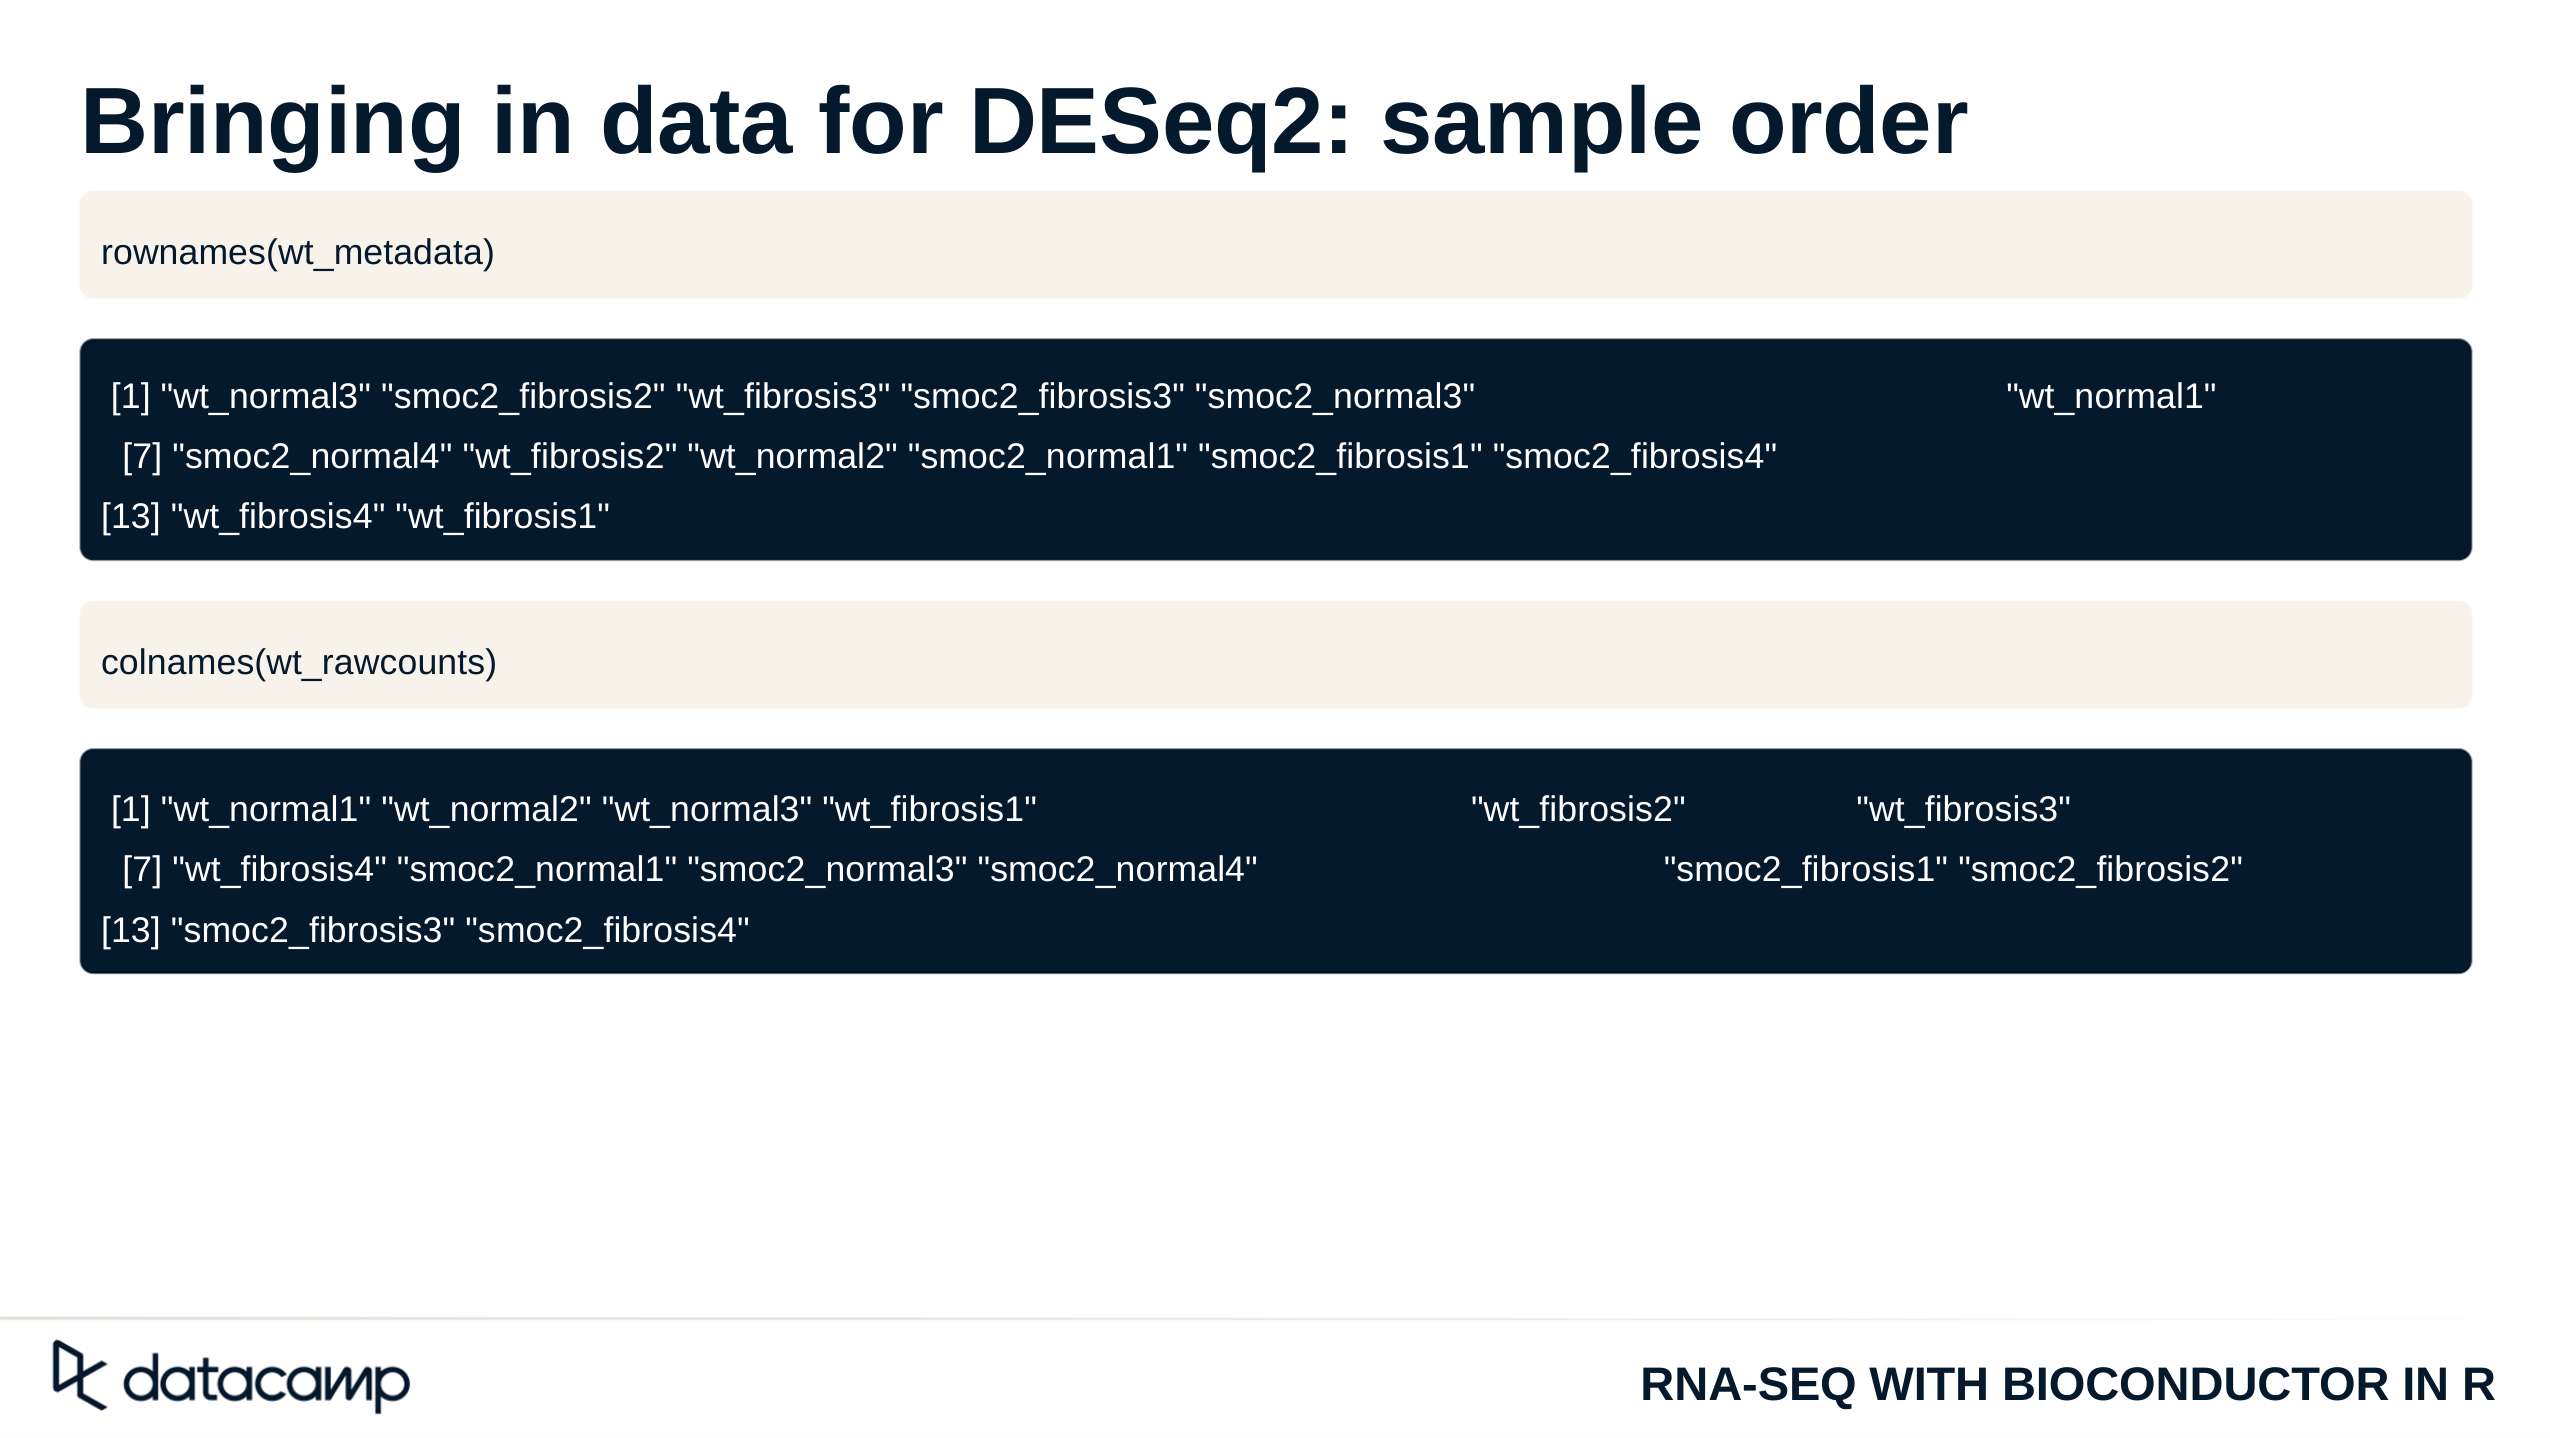

Bringing in data for DESeq2: sample order
rownames(wt_metadata)
 [1] "wt_normal3" "smoc2_fibrosis2" "wt_fibrosis3" "smoc2_fibrosis3" "smoc2_normal3"
"wt_normal1"
[7] "smoc2_normal4" "wt_fibrosis2" "wt_normal2" "smoc2_normal1" "smoc2_fibrosis1" "smoc2_fibrosis4"
[13] "wt_fibrosis4" "wt_fibrosis1"
colnames(wt_rawcounts)
 [1] "wt_normal1" "wt_normal2" "wt_normal3" "wt_fibrosis1"
"wt_fibrosis2"
"wt_fibrosis3"
[7] "wt_fibrosis4" "smoc2_normal1" "smoc2_normal3" "smoc2_normal4"
"smoc2_fibrosis1" "smoc2_fibrosis2"
[13] "smoc2_fibrosis3" "smoc2_fibrosis4"
RNA-SEQ WITH BIOCONDUCTOR IN R